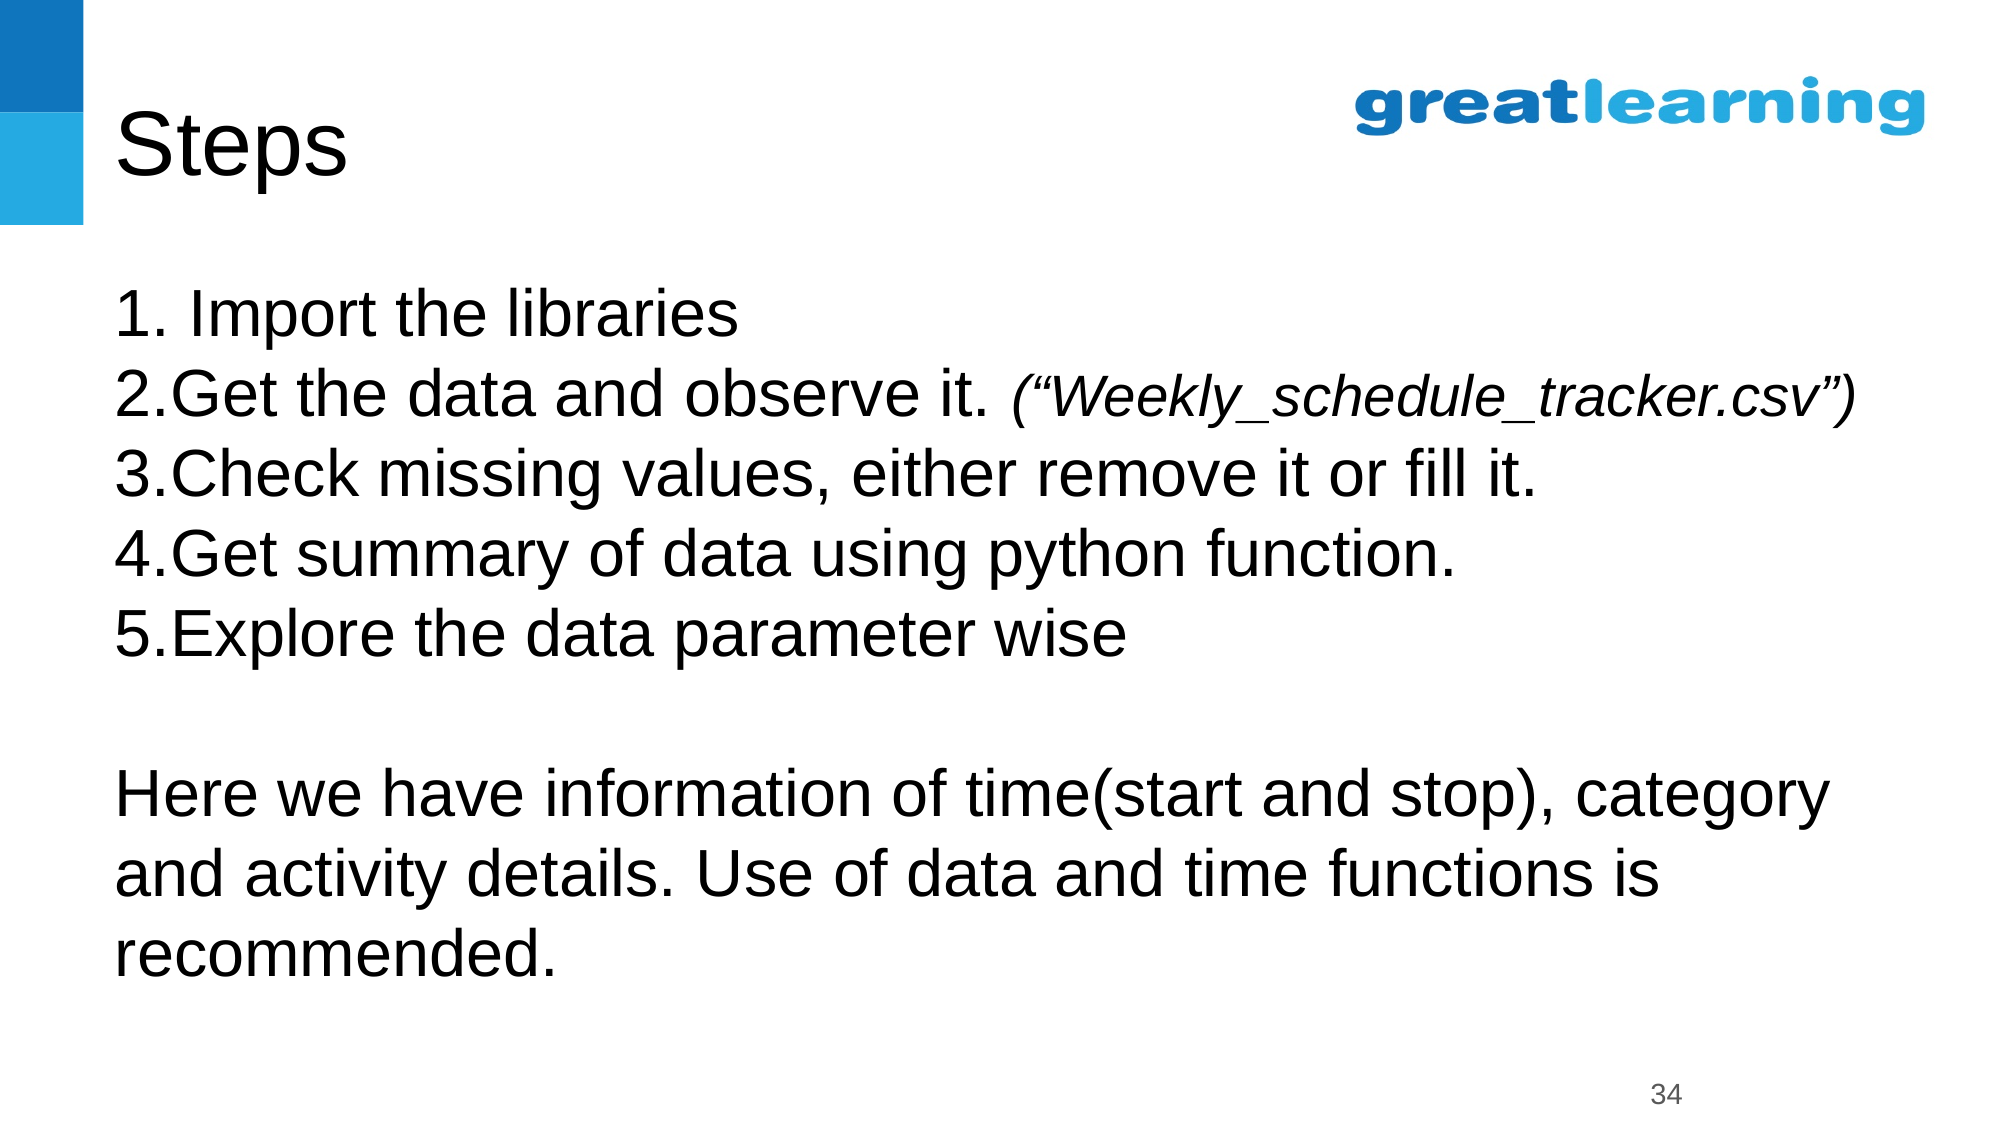

# Steps
1. Import the libraries
2.Get the data and observe it. (“Weekly_schedule_tracker.csv”)
3.Check missing values, either remove it or fill it.
4.Get summary of data using python function.
5.Explore the data parameter wise
Here we have information of time(start and stop), category and activity details. Use of data and time functions is recommended.

34